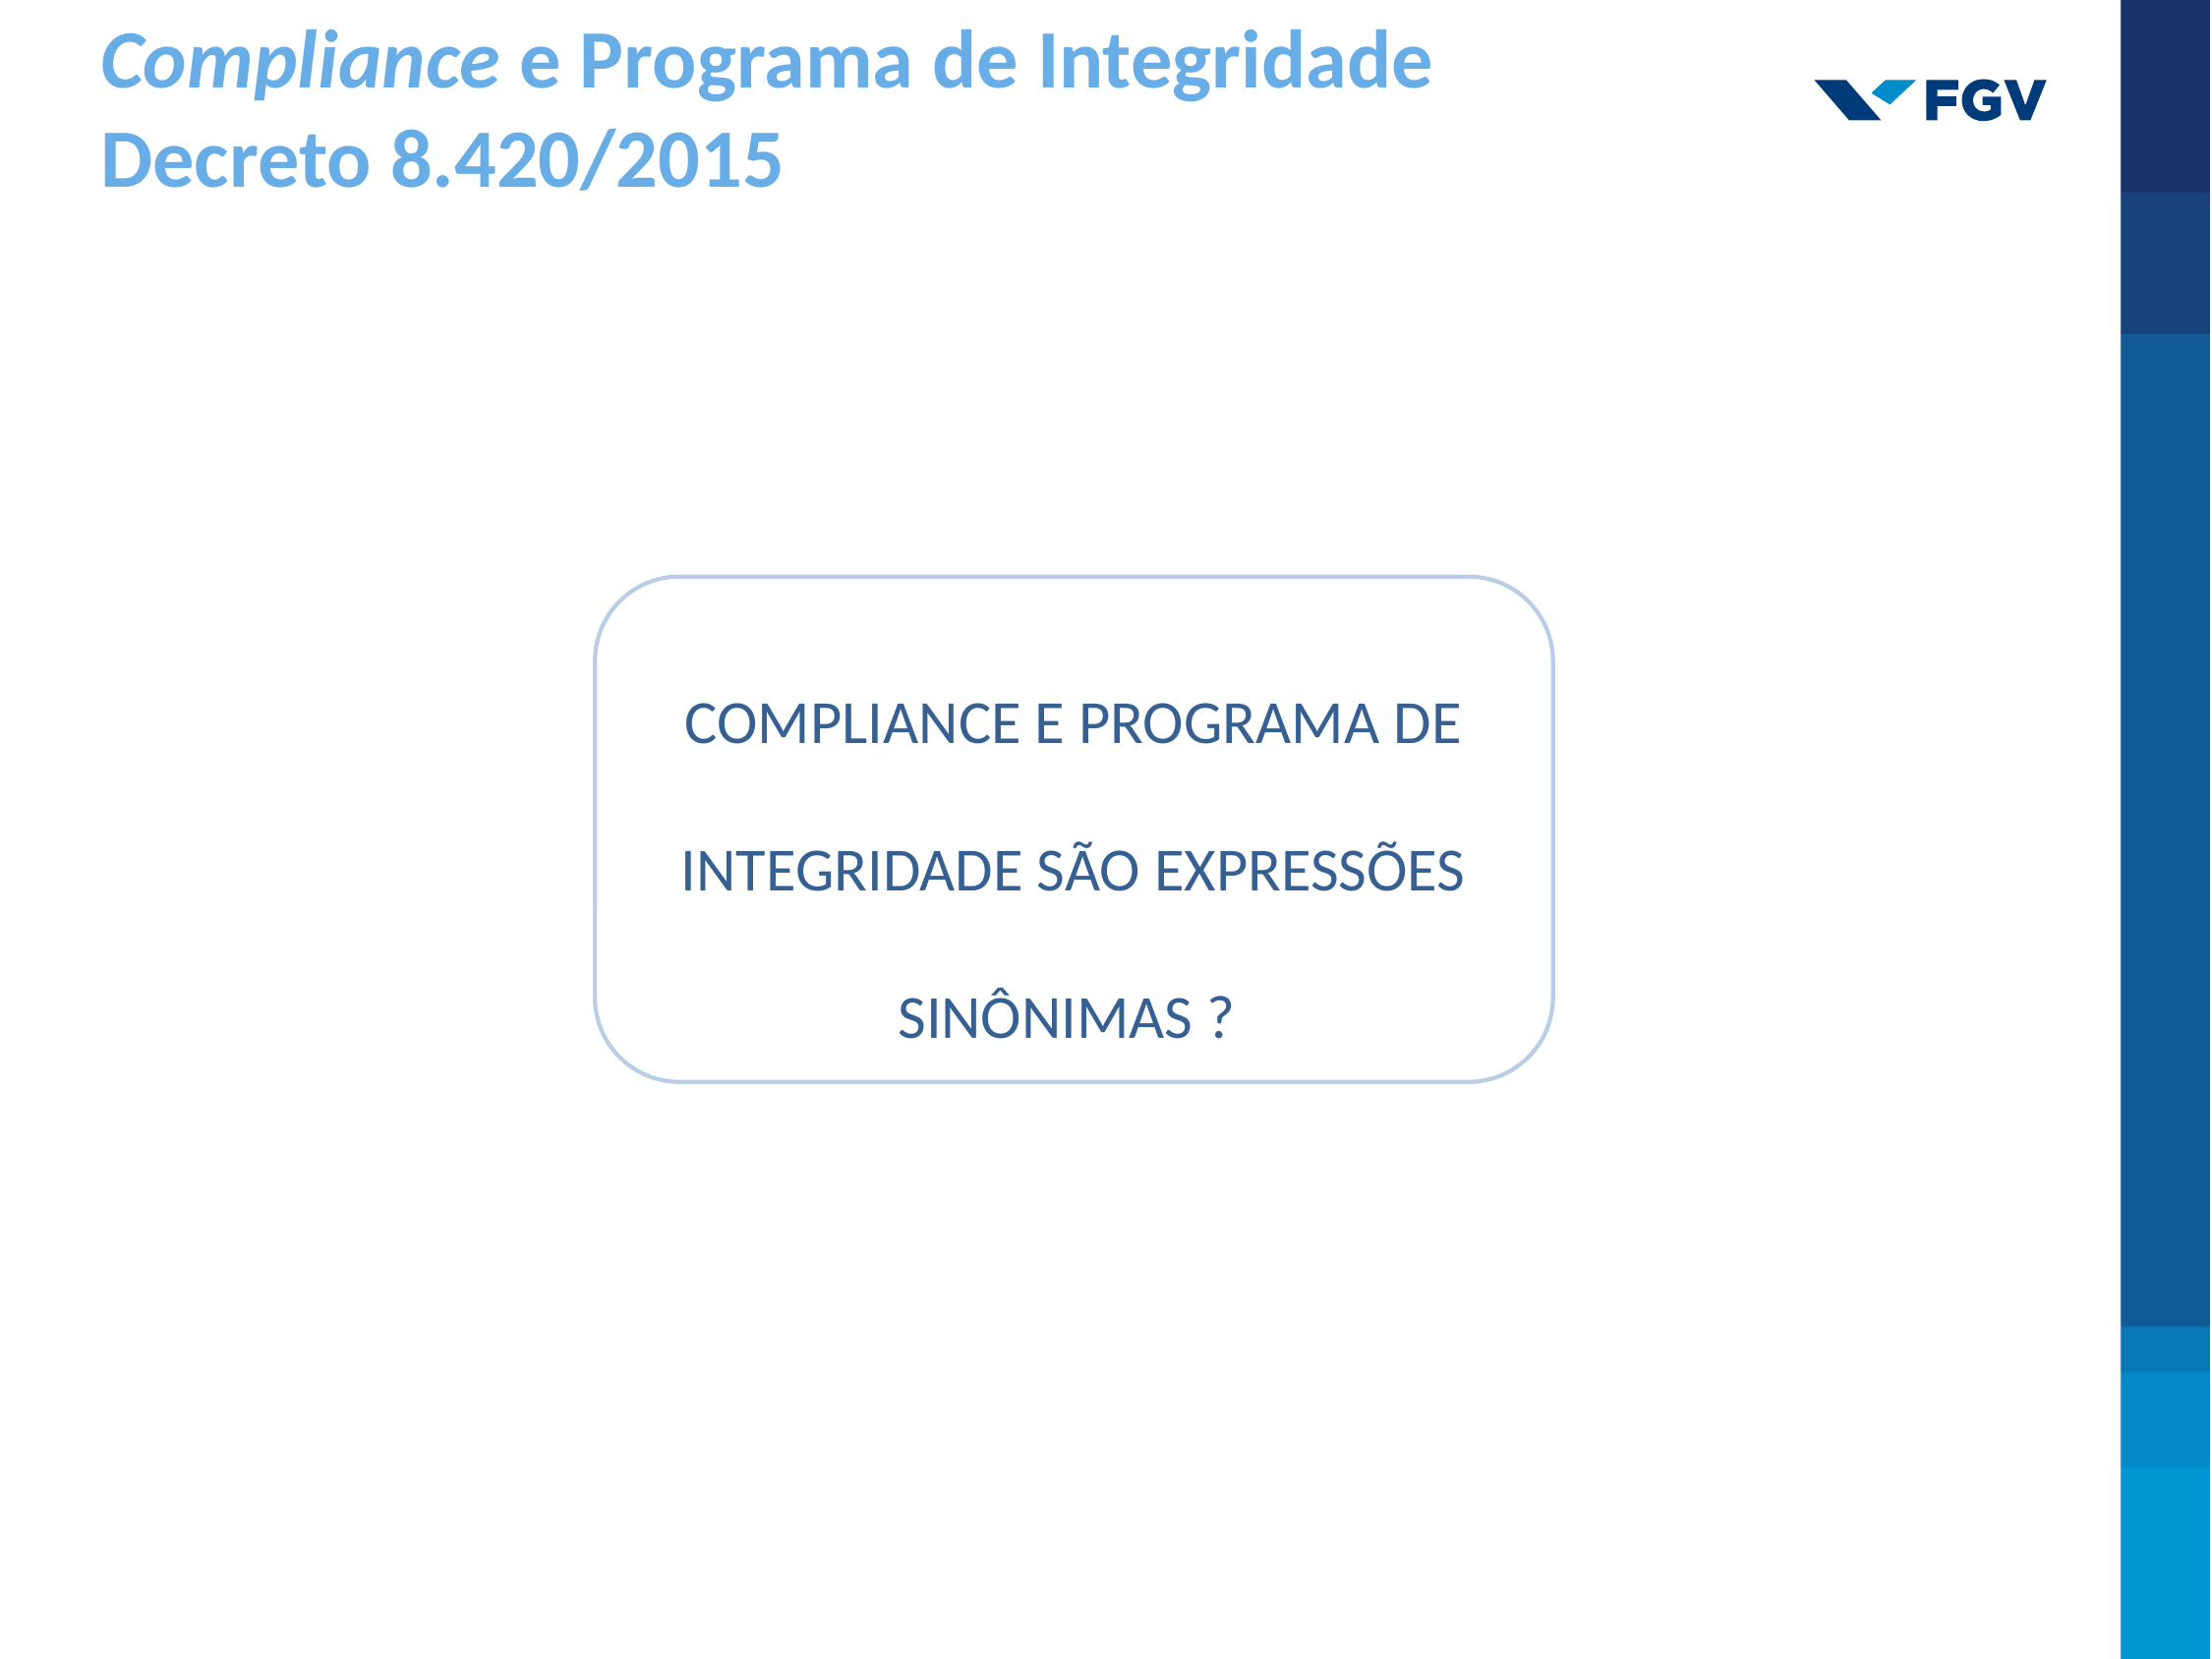

Compliance e Programa de Integridade Decreto 8.420/2015
COMPLIANCE E PROGRAMA DE INTEGRIDADE SÃO EXPRESSÕES SINÔNIMAS ?